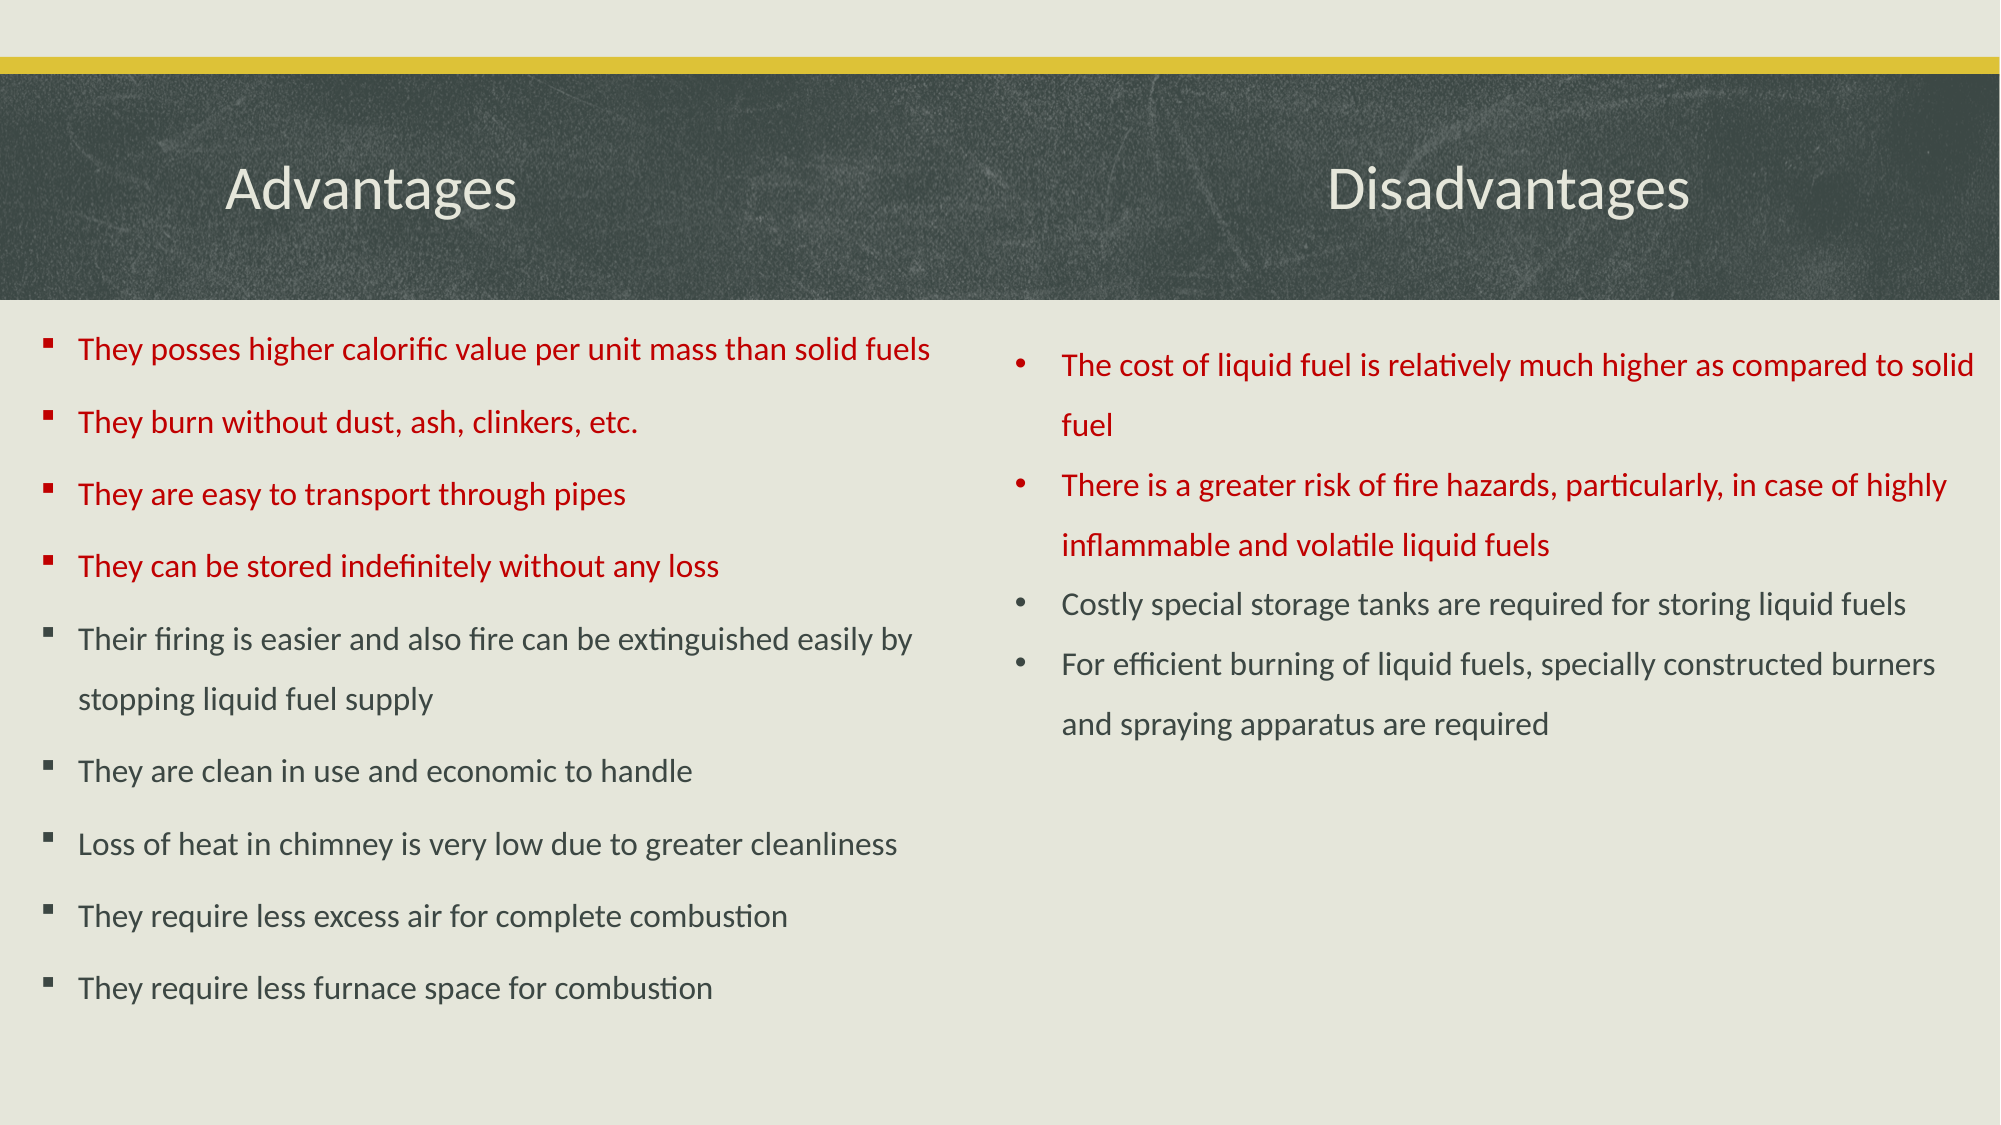

# Advantages                                                         Disadvantages
They posses higher calorific value per unit mass than solid fuels
They burn without dust, ash, clinkers, etc.
They are easy to transport through pipes
They can be stored indefinitely without any loss
Their firing is easier and also fire can be extinguished easily by stopping liquid fuel supply
They are clean in use and economic to handle
Loss of heat in chimney is very low due to greater cleanliness
They require less excess air for complete combustion
They require less furnace space for combustion

The cost of liquid fuel is relatively much higher as compared to solid fuel
There is a greater risk of fire hazards, particularly, in case of highly inflammable and volatile liquid fuels
Costly special storage tanks are required for storing liquid fuels
For efficient burning of liquid fuels, specially constructed burners and spraying apparatus are required